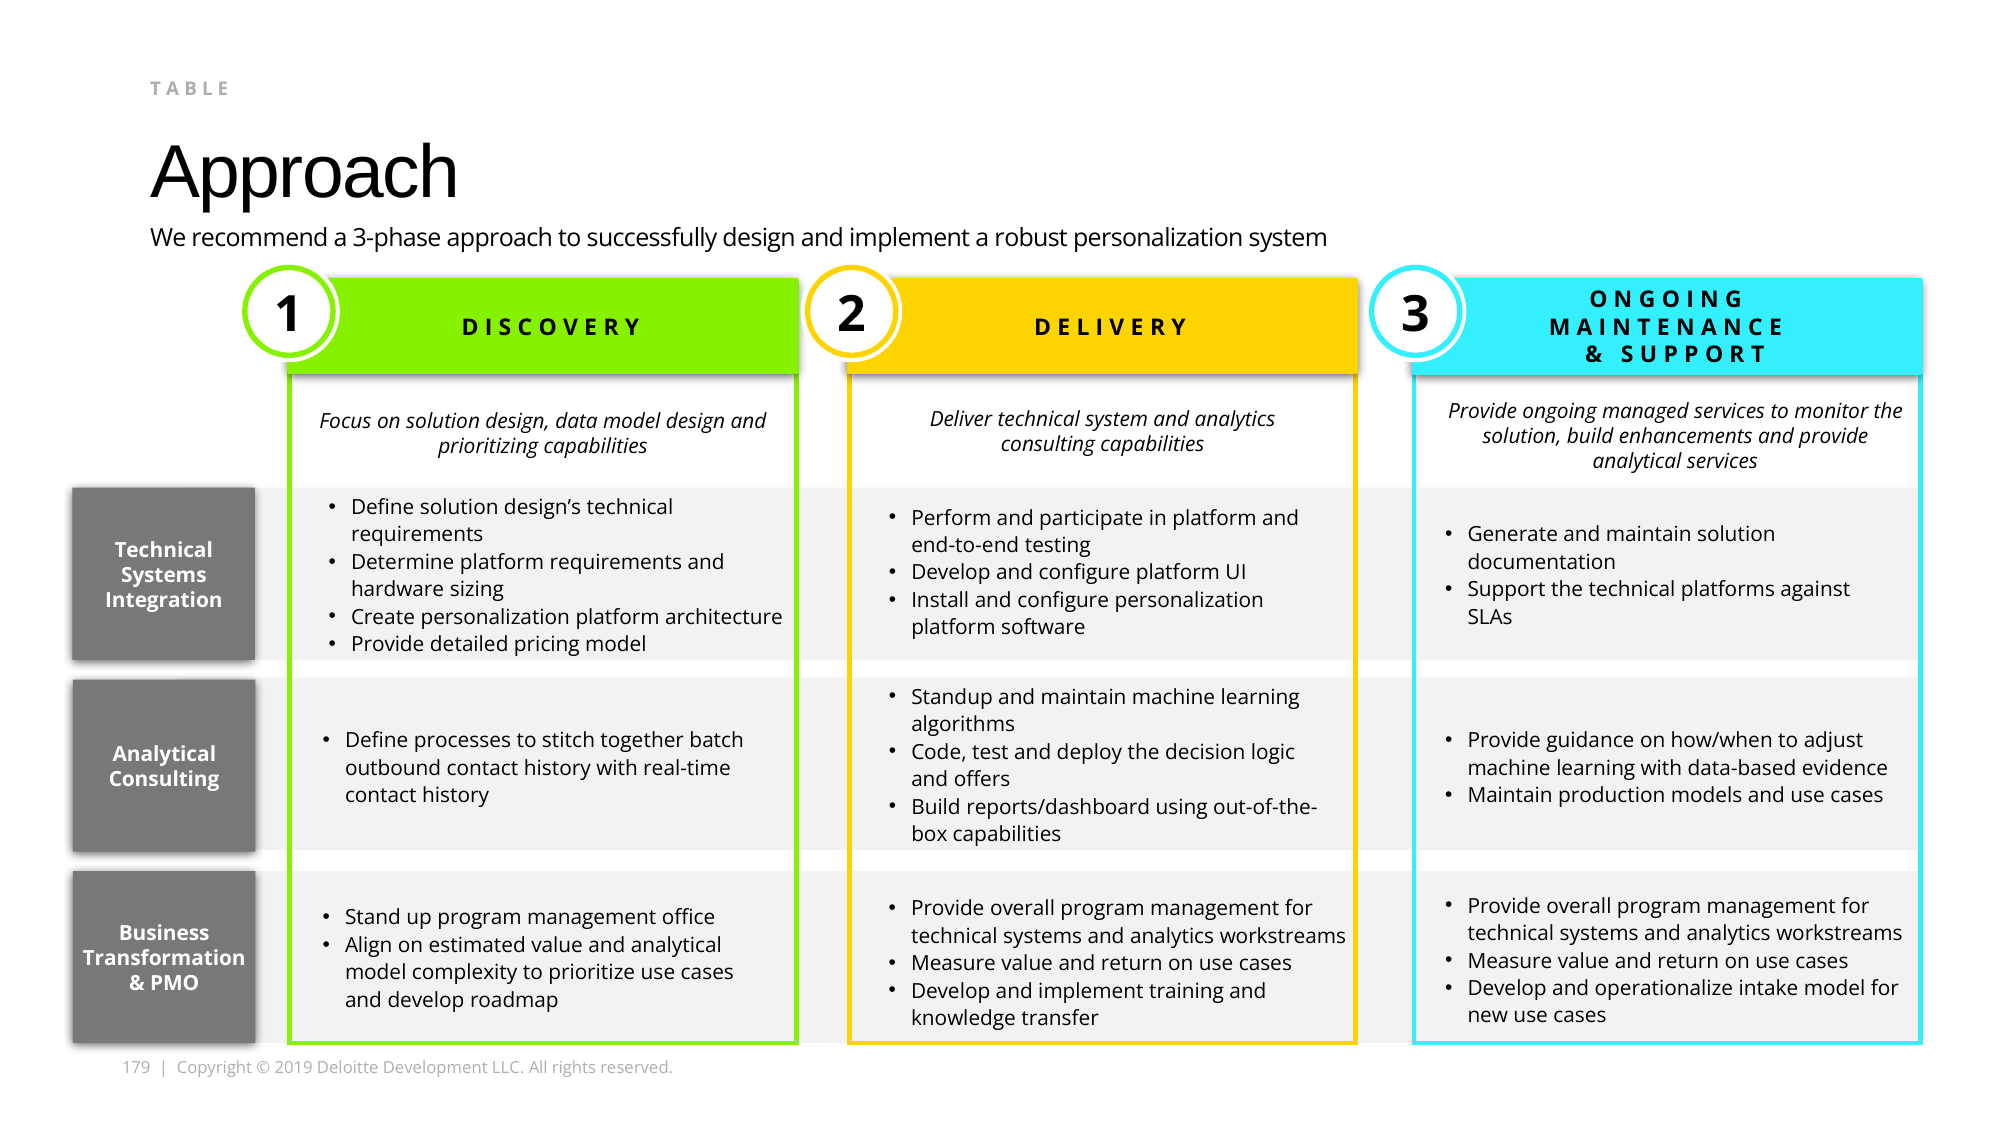

TABLE
# Approach

We recommend a 3-phase approach to successfully design and implement a robust personalization system

1

2

3
ONGOING
MAINTENANCE
& SUPPORT
DISCOVERY
DELIVERY

Provide ongoing managed services to monitor the solution, build enhancements and provide analytical services
Deliver technical system and analytics consulting capabilities
Focus on solution design, data model design and prioritizing capabilities
Define solution design’s technical requirements
Determine platform requirements and hardware sizing
Create personalization platform architecture
Provide detailed pricing model

Technical Systems Integration
Perform and participate in platform and end-to-end testing
Develop and configure platform UI
Install and configure personalization platform software
Generate and maintain solution documentation
Support the technical platforms against SLAs
Standup and maintain machine learning algorithms
Code, test and deploy the decision logic and offers
Build reports/dashboard using out-of-the-box capabilities

Analytical Consulting
Define processes to stitch together batch outbound contact history with real-time contact history
Provide guidance on how/when to adjust machine learning with data-based evidence
Maintain production models and use cases
Business Transformation & PMO

Provide overall program management for technical systems and analytics workstreams
Measure value and return on use cases
Develop and operationalize intake model for new use cases
Provide overall program management for technical systems and analytics workstreams
Measure value and return on use cases
Develop and implement training and knowledge transfer
Stand up program management office
Align on estimated value and analytical model complexity to prioritize use cases and develop roadmap